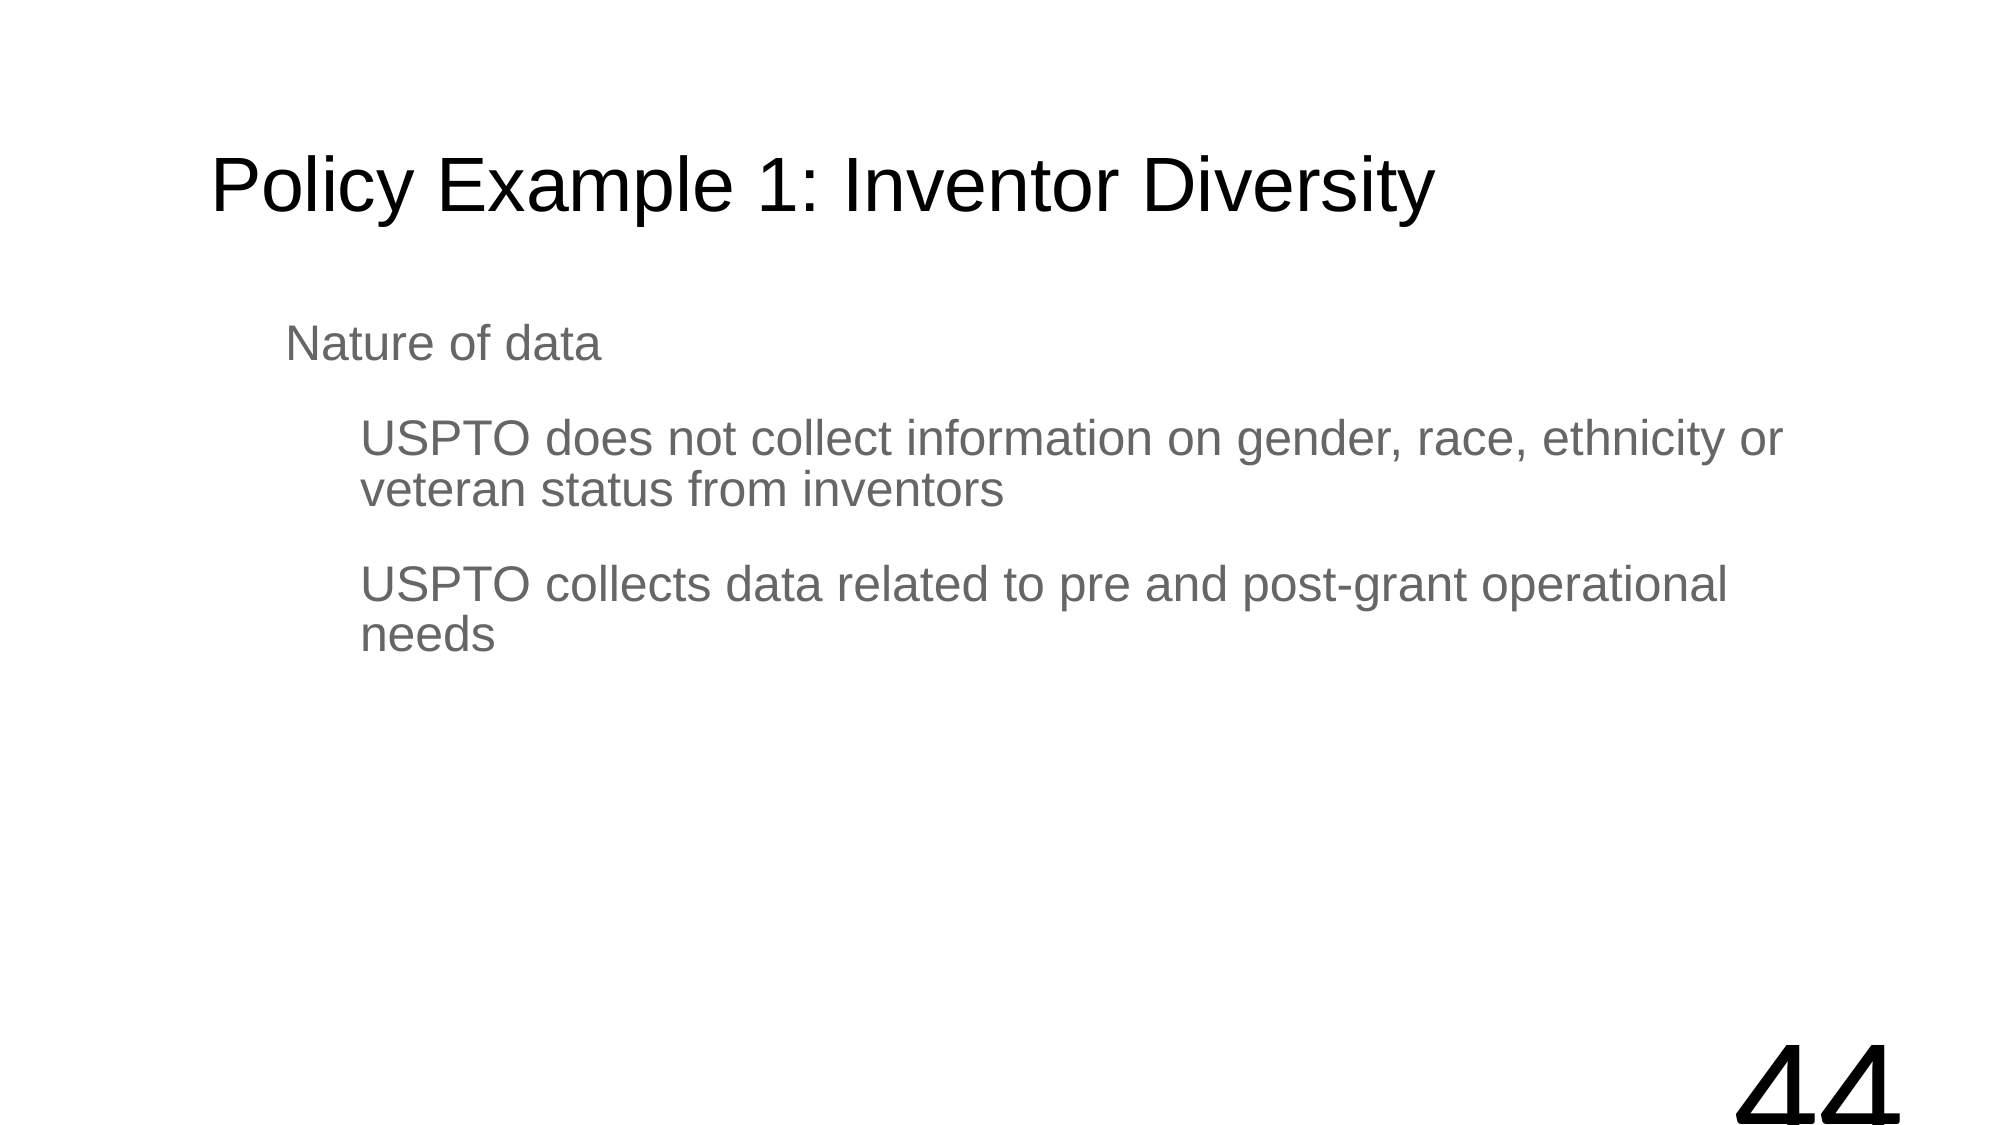

44
# Policy Example 1: Inventor Diversity
Nature of data
USPTO does not collect information on gender, race, ethnicity or veteran status from inventors
USPTO collects data related to pre and post-grant operational needs